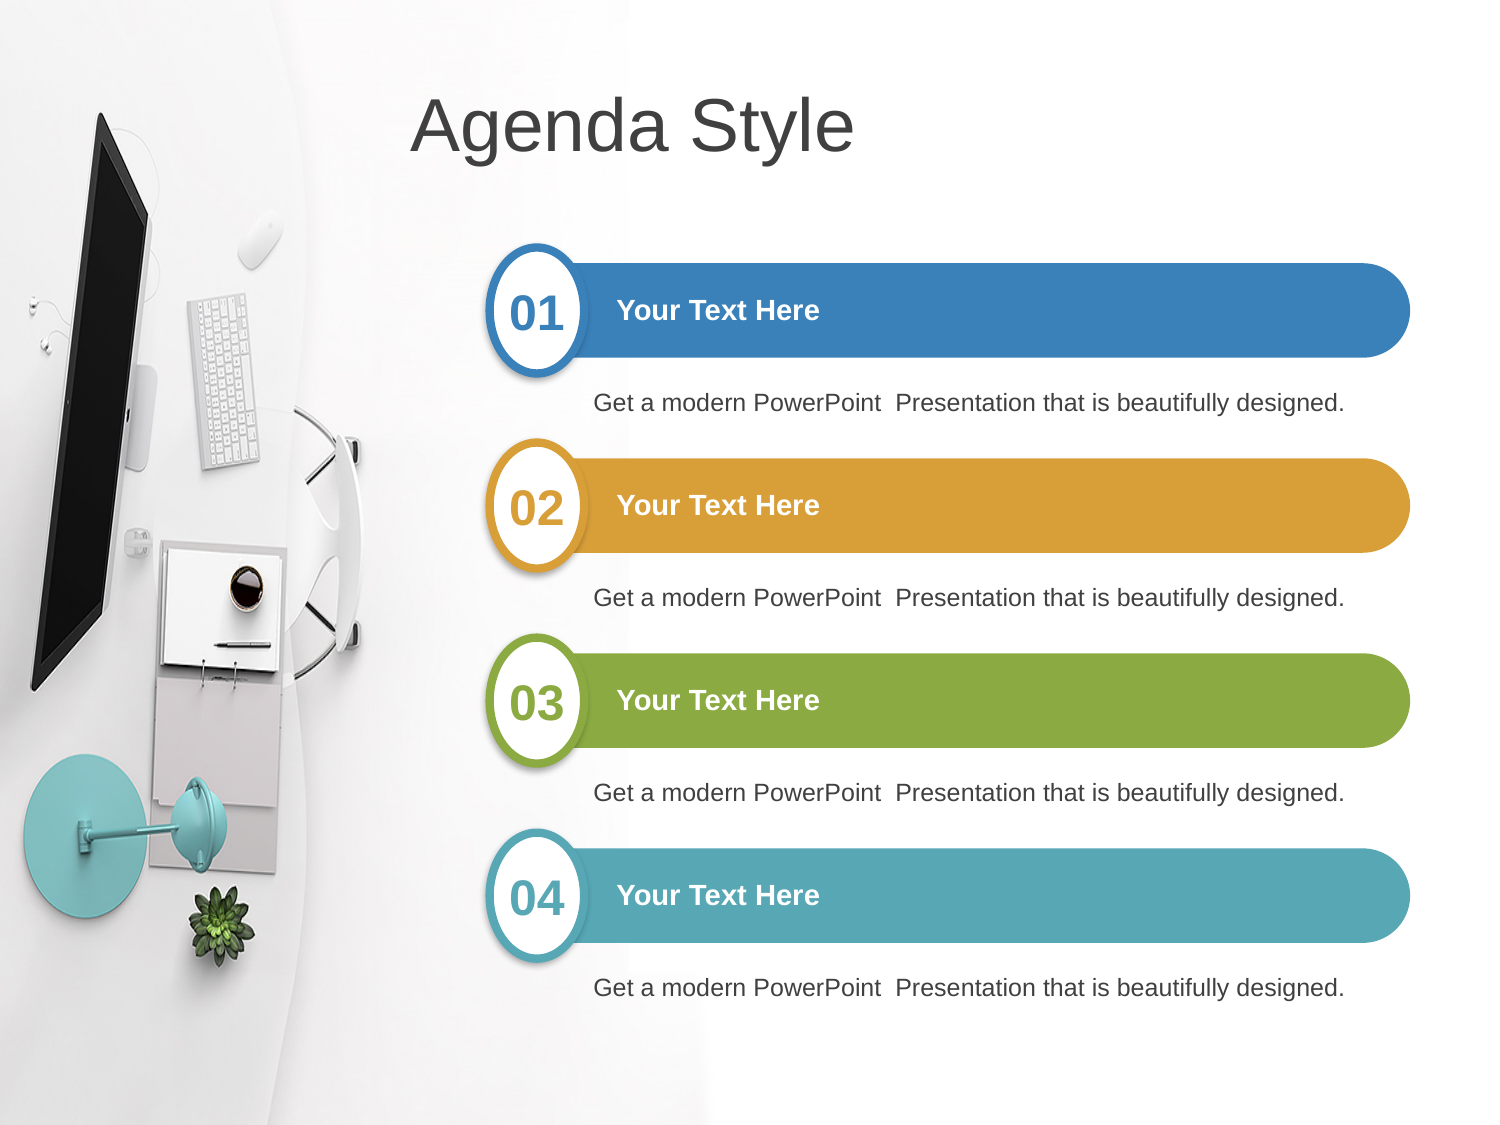

Agenda Style

01
Your Text Here
Get a modern PowerPoint  Presentation that is beautifully designed.

02
Your Text Here
Get a modern PowerPoint  Presentation that is beautifully designed.

03
Your Text Here
Get a modern PowerPoint  Presentation that is beautifully designed.

04
Your Text Here
Get a modern PowerPoint  Presentation that is beautifully designed.